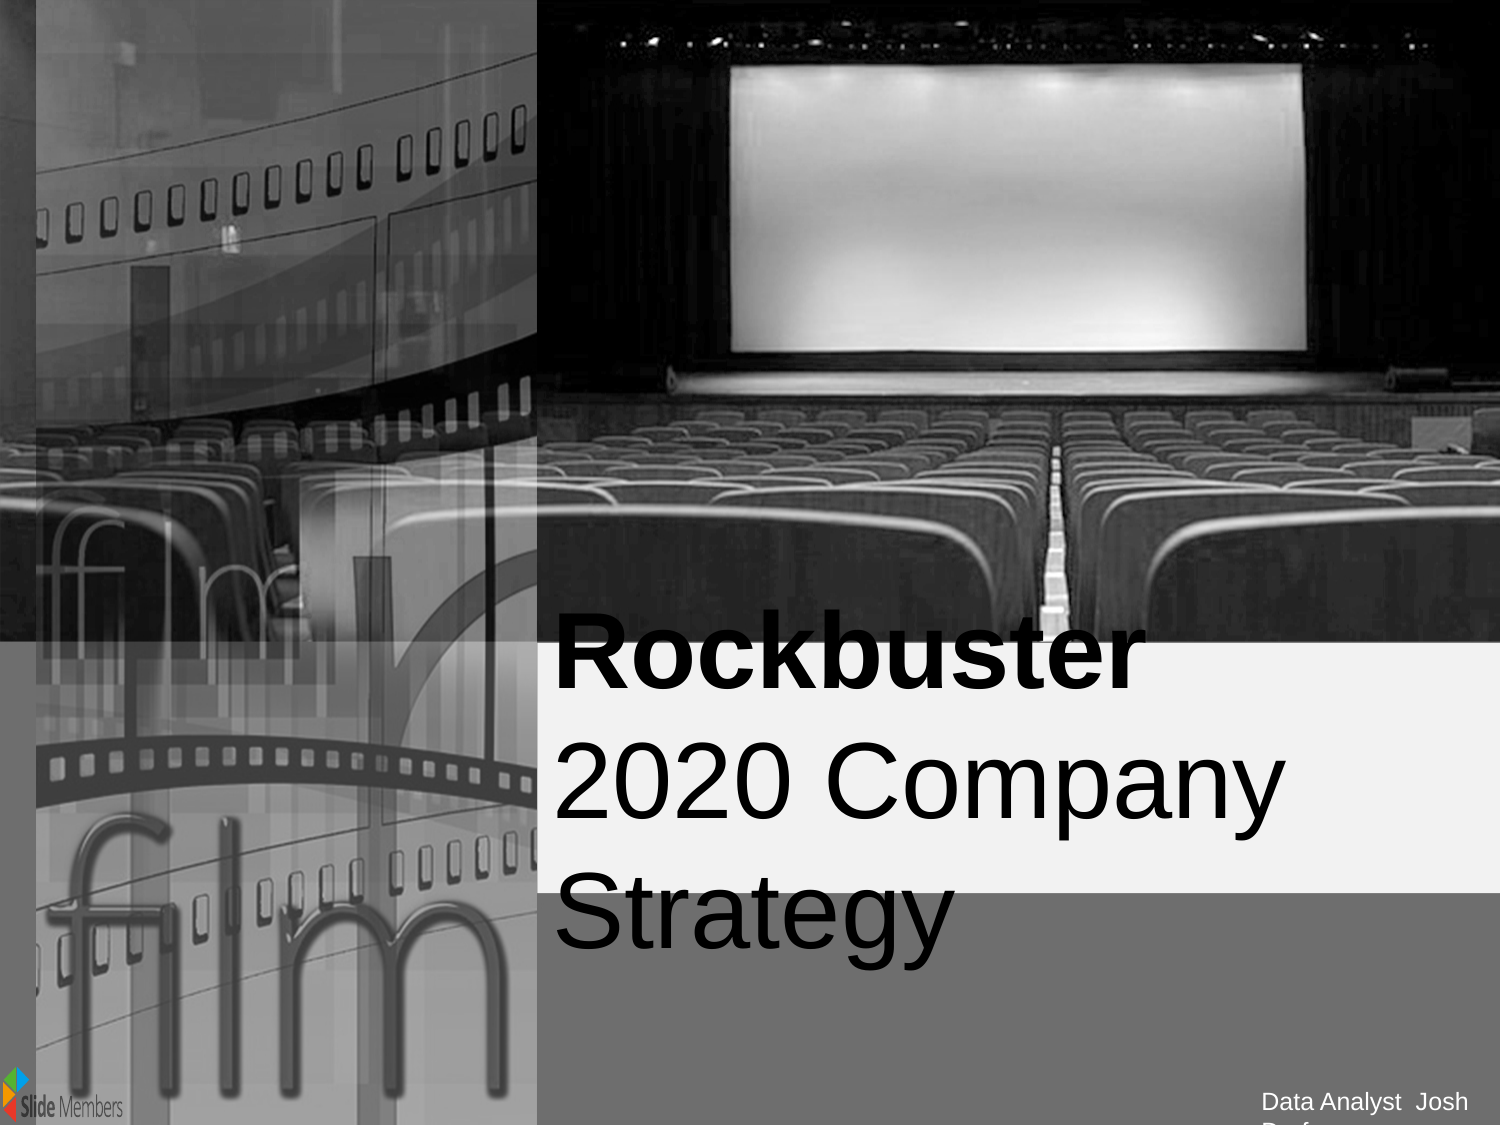

# Rockbuster 2020 Company Strategy

Data Analyst  Josh Dorfzaun